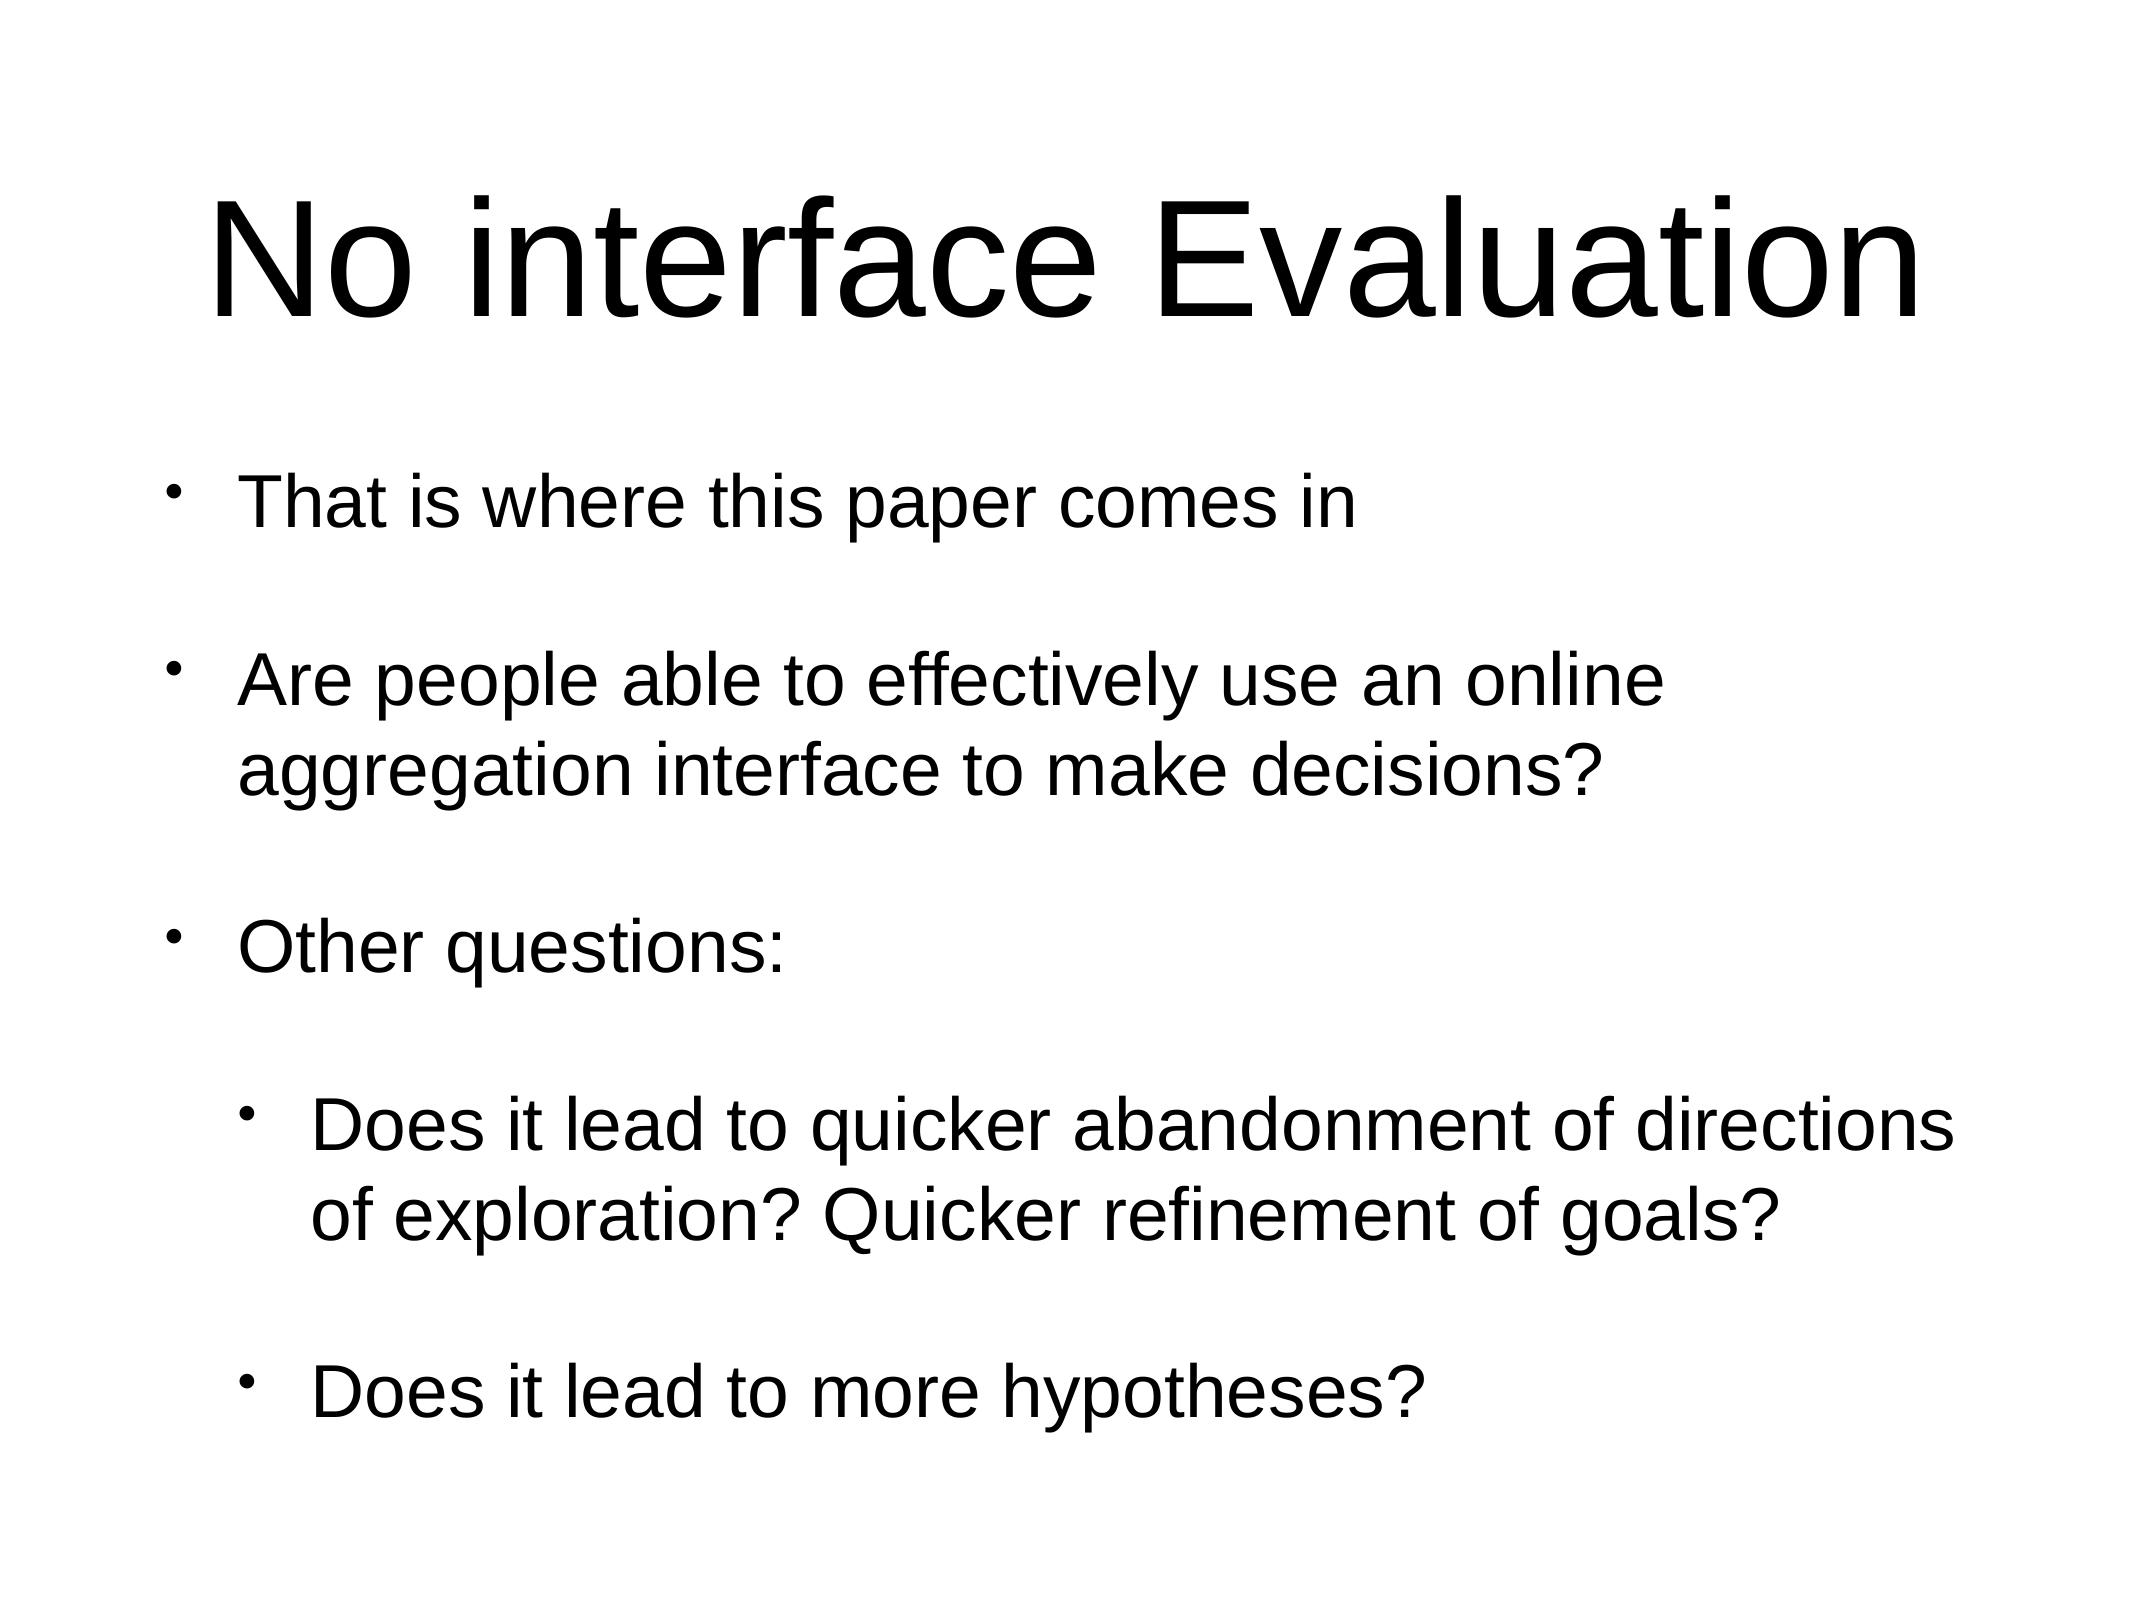

# No interface Evaluation
That is where this paper comes in
Are people able to effectively use an online aggregation interface to make decisions?
Other questions:
Does it lead to quicker abandonment of directions of exploration? Quicker refinement of goals?
Does it lead to more hypotheses?